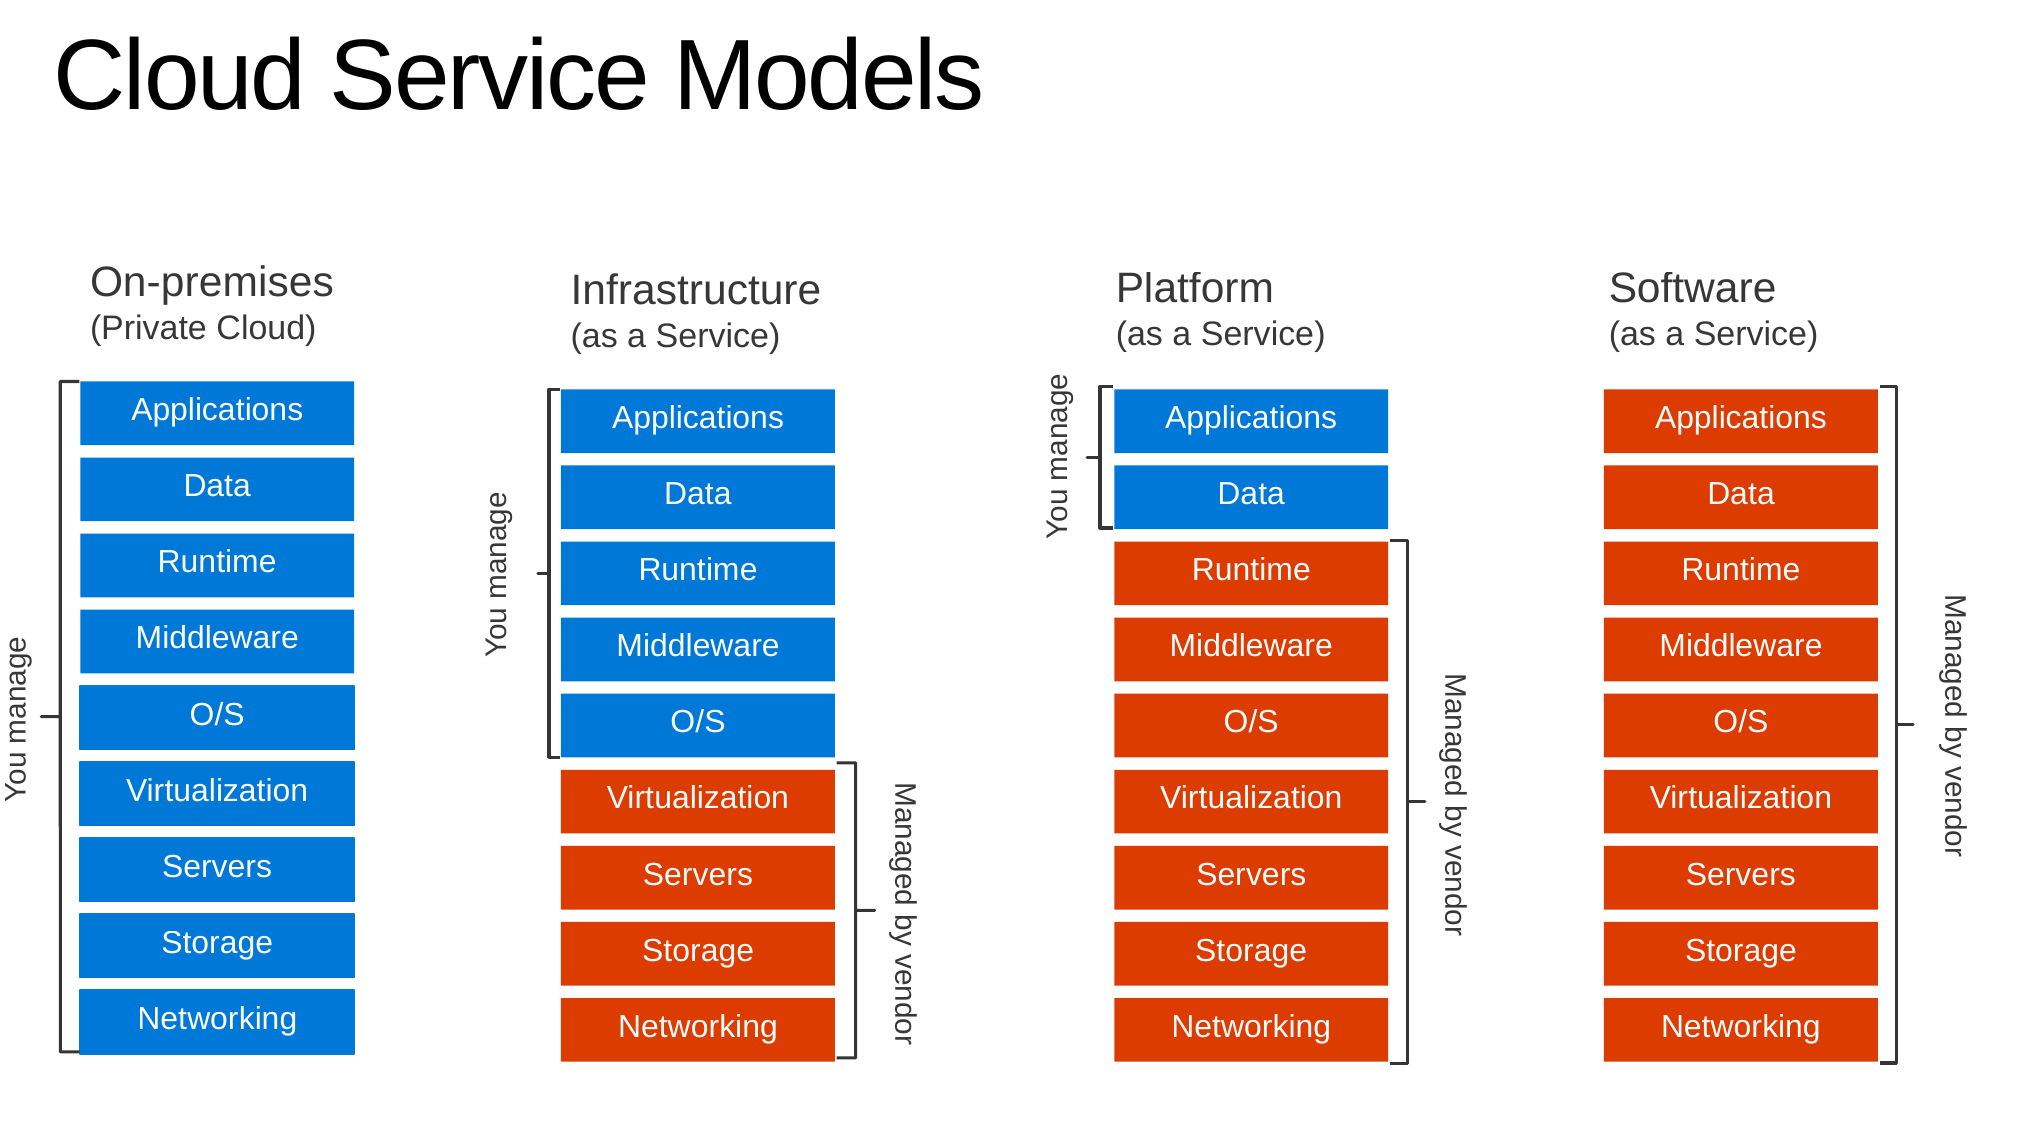

# Cloud Service Models
On-premises
(Private Cloud)
Platform
(as a Service)
Software
(as a Service)
Infrastructure
(as a Service)
You manage

Applications

Applications

Applications
Applications
Data
Data
Data
Data
You manage
Runtime

Runtime
Runtime
Runtime
Managed by vendor
Middleware
Middleware
Middleware
Middleware
You manage
Managed by vendor
O/S
O/S
O/S
O/S
Virtualization

Virtualization
Virtualization
Virtualization
Managed by vendor
Servers
Servers
Servers
Servers
Storage
Storage
Storage
Storage
Networking
Networking
Networking
Networking